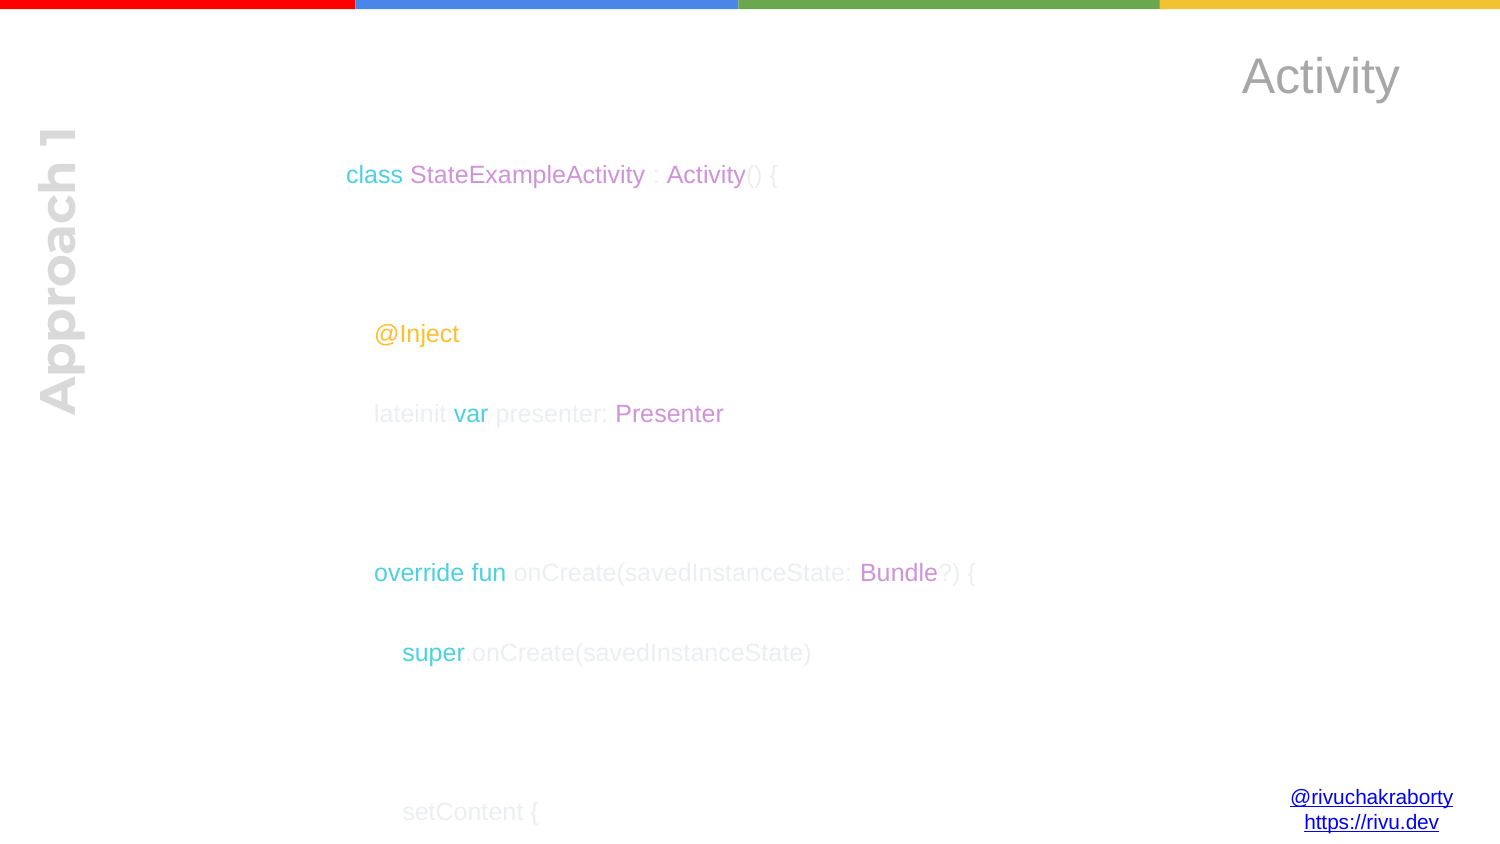

Activity
How to Manage States with Compose
class StateExampleActivity : Activity() {

    @Inject
    lateinit var presenter: Presenter

    override fun onCreate(savedInstanceState: Bundle?) {
        super.onCreate(savedInstanceState)

        setContent {
            CraneWrapper {
                CustomTheme {
                    StateComposable(presenter)
                }
            }
        }
    }
}
Approach 1
@rivuchakraborty
https://rivu.dev